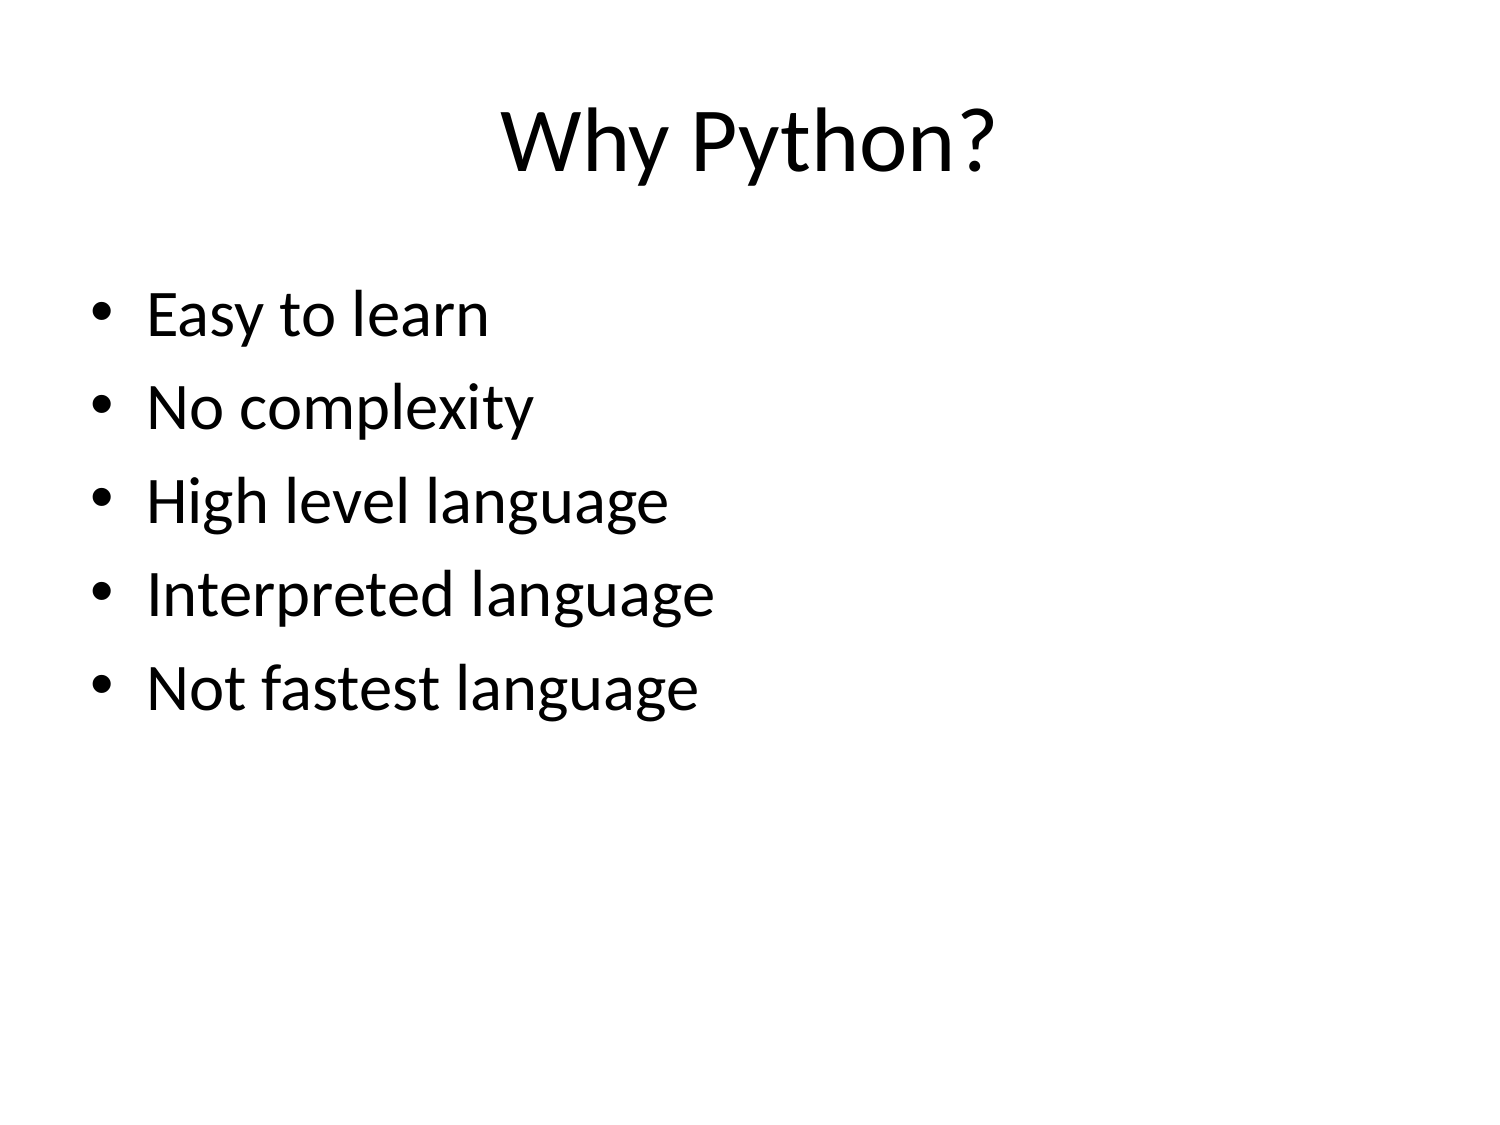

# Why Python?
Easy to learn
No complexity
High level language
Interpreted language
Not fastest language